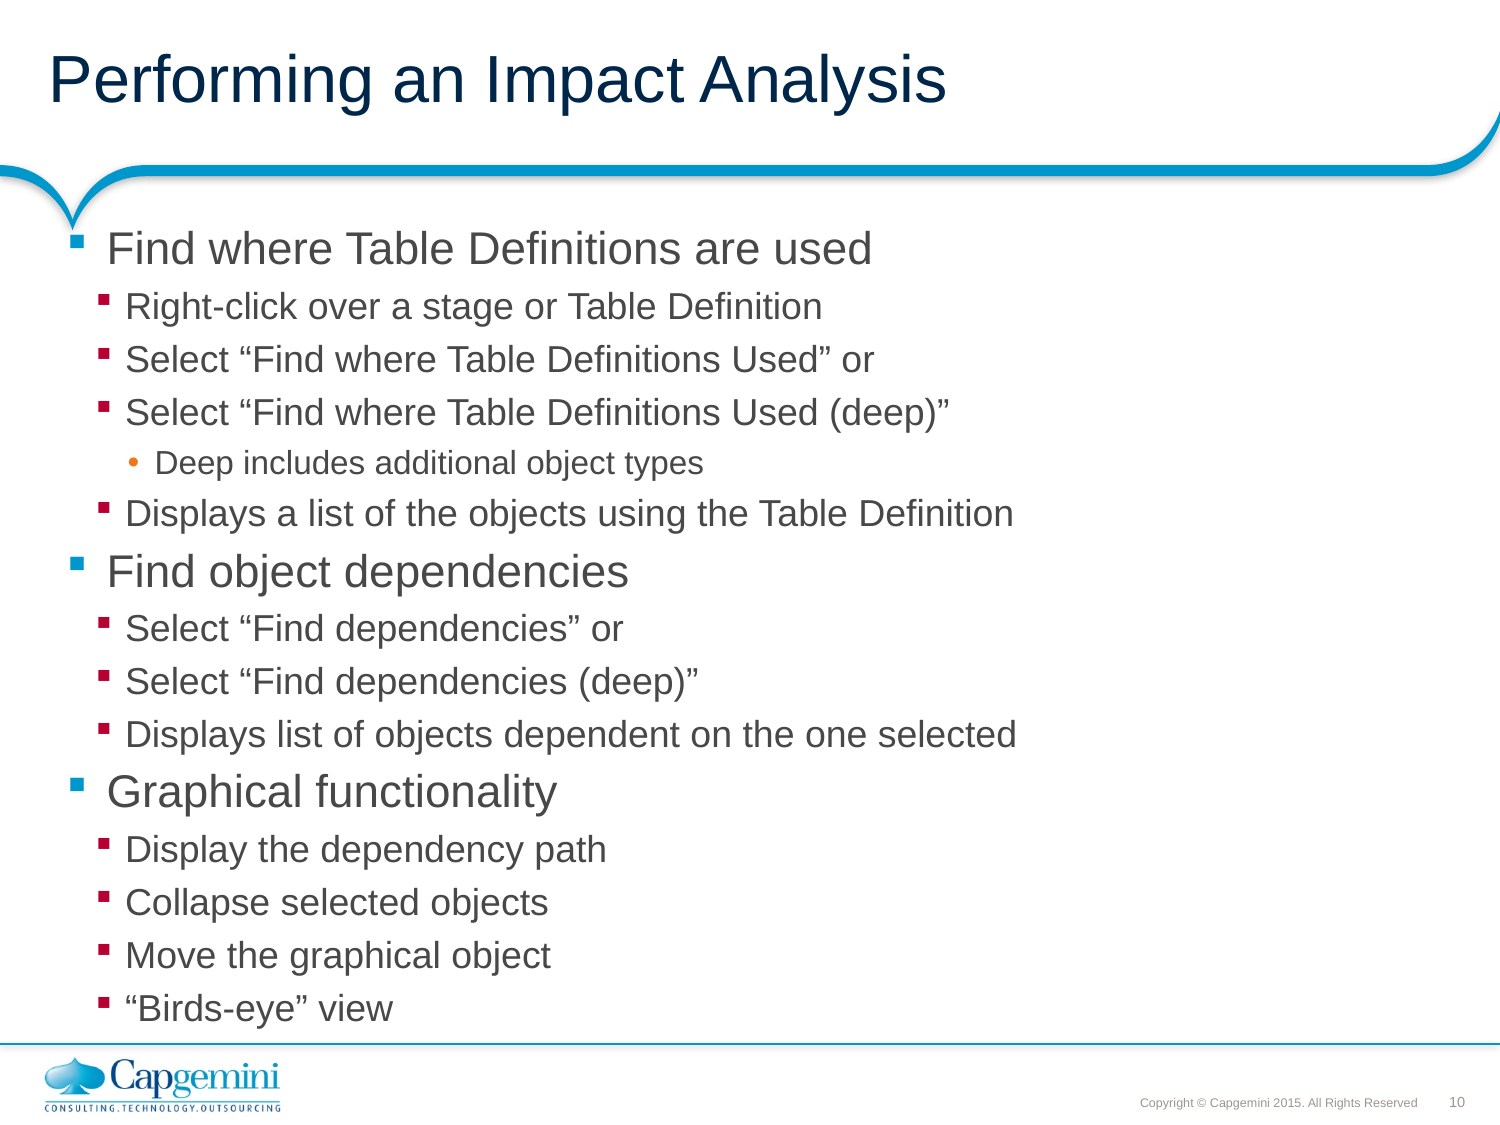

# Performing an Impact Analysis
 Find where Table Definitions are used
Right-click over a stage or Table Definition
Select “Find where Table Definitions Used” or
Select “Find where Table Definitions Used (deep)”
Deep includes additional object types
Displays a list of the objects using the Table Definition
 Find object dependencies
Select “Find dependencies” or
Select “Find dependencies (deep)”
Displays list of objects dependent on the one selected
 Graphical functionality
Display the dependency path
Collapse selected objects
Move the graphical object
“Birds-eye” view